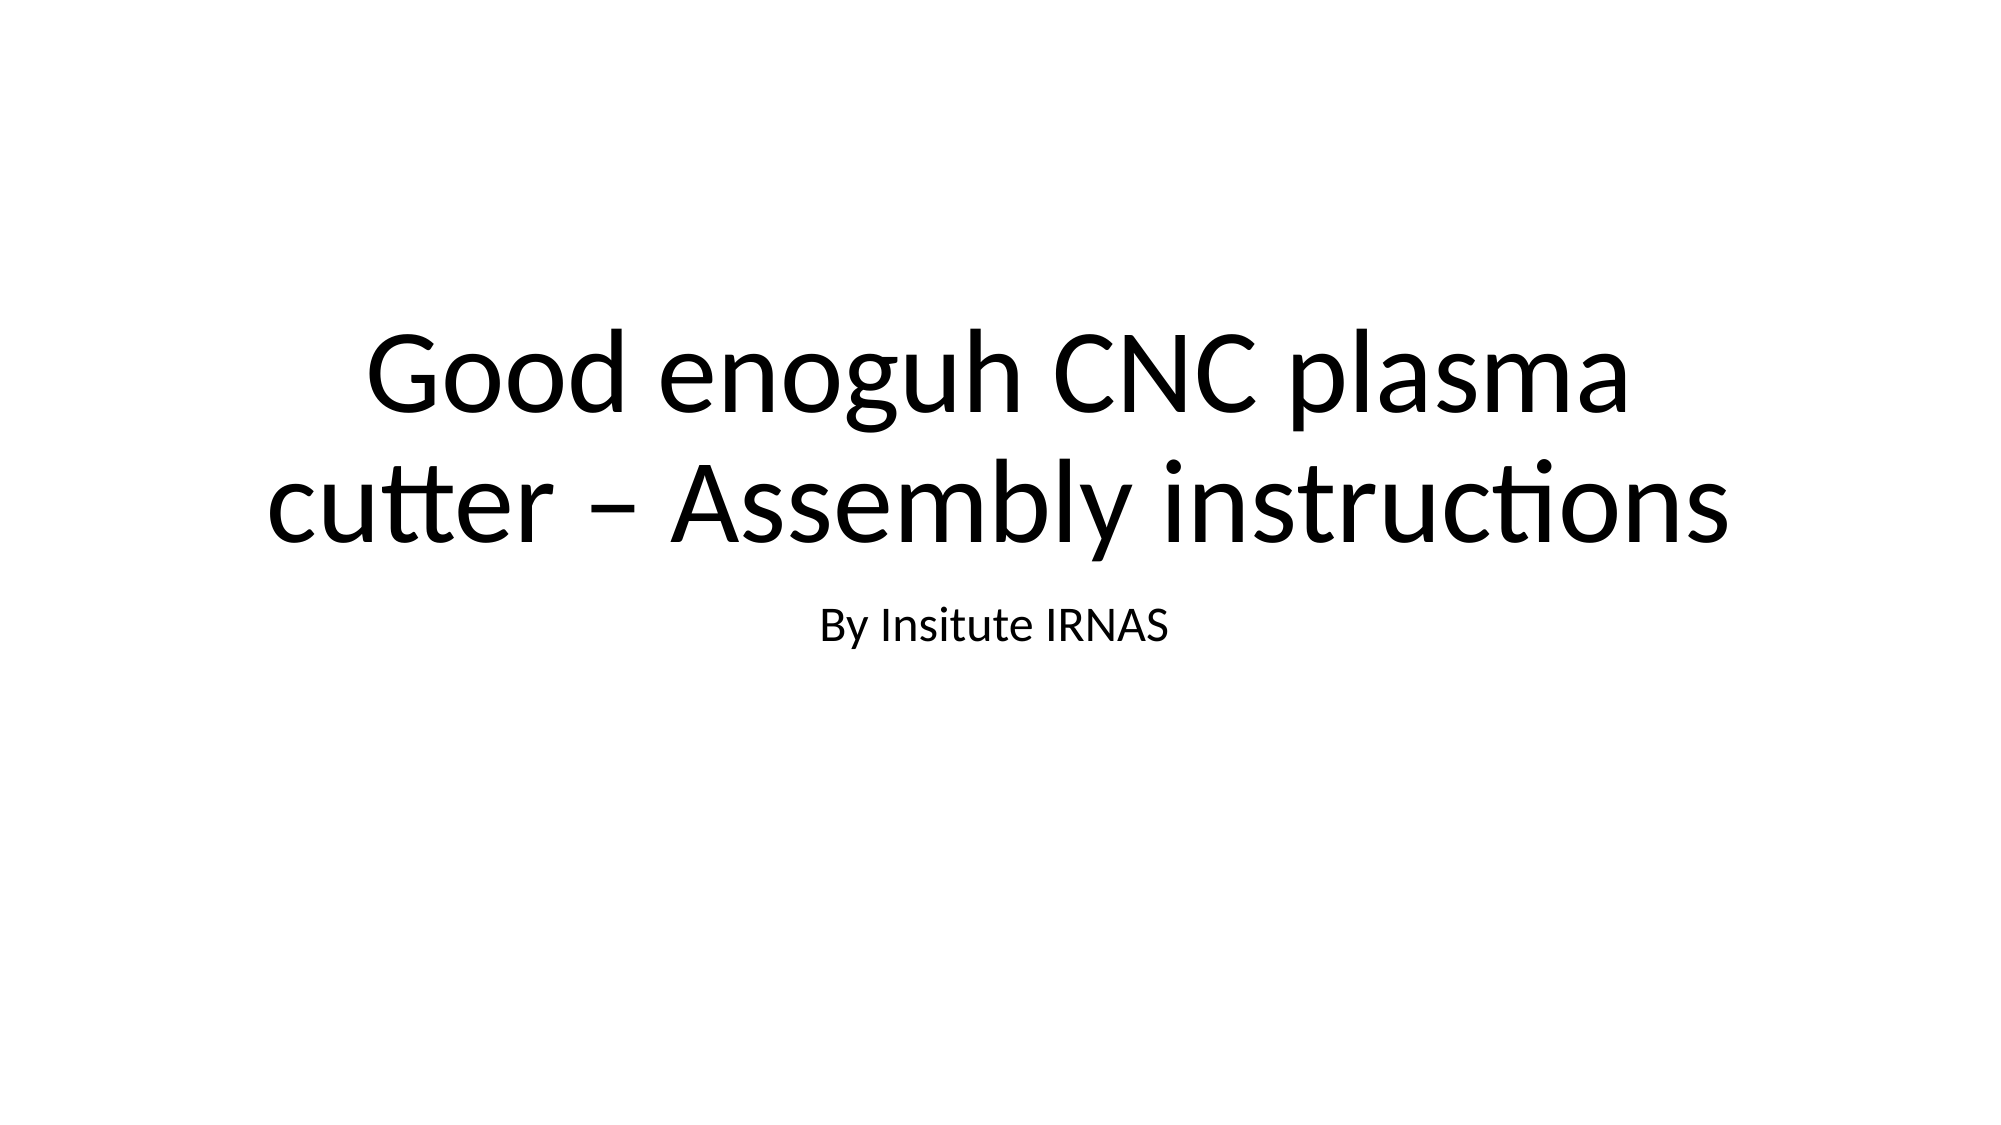

# Good enoguh CNC plasma cutter – Assembly instructions
By Insitute IRNAS